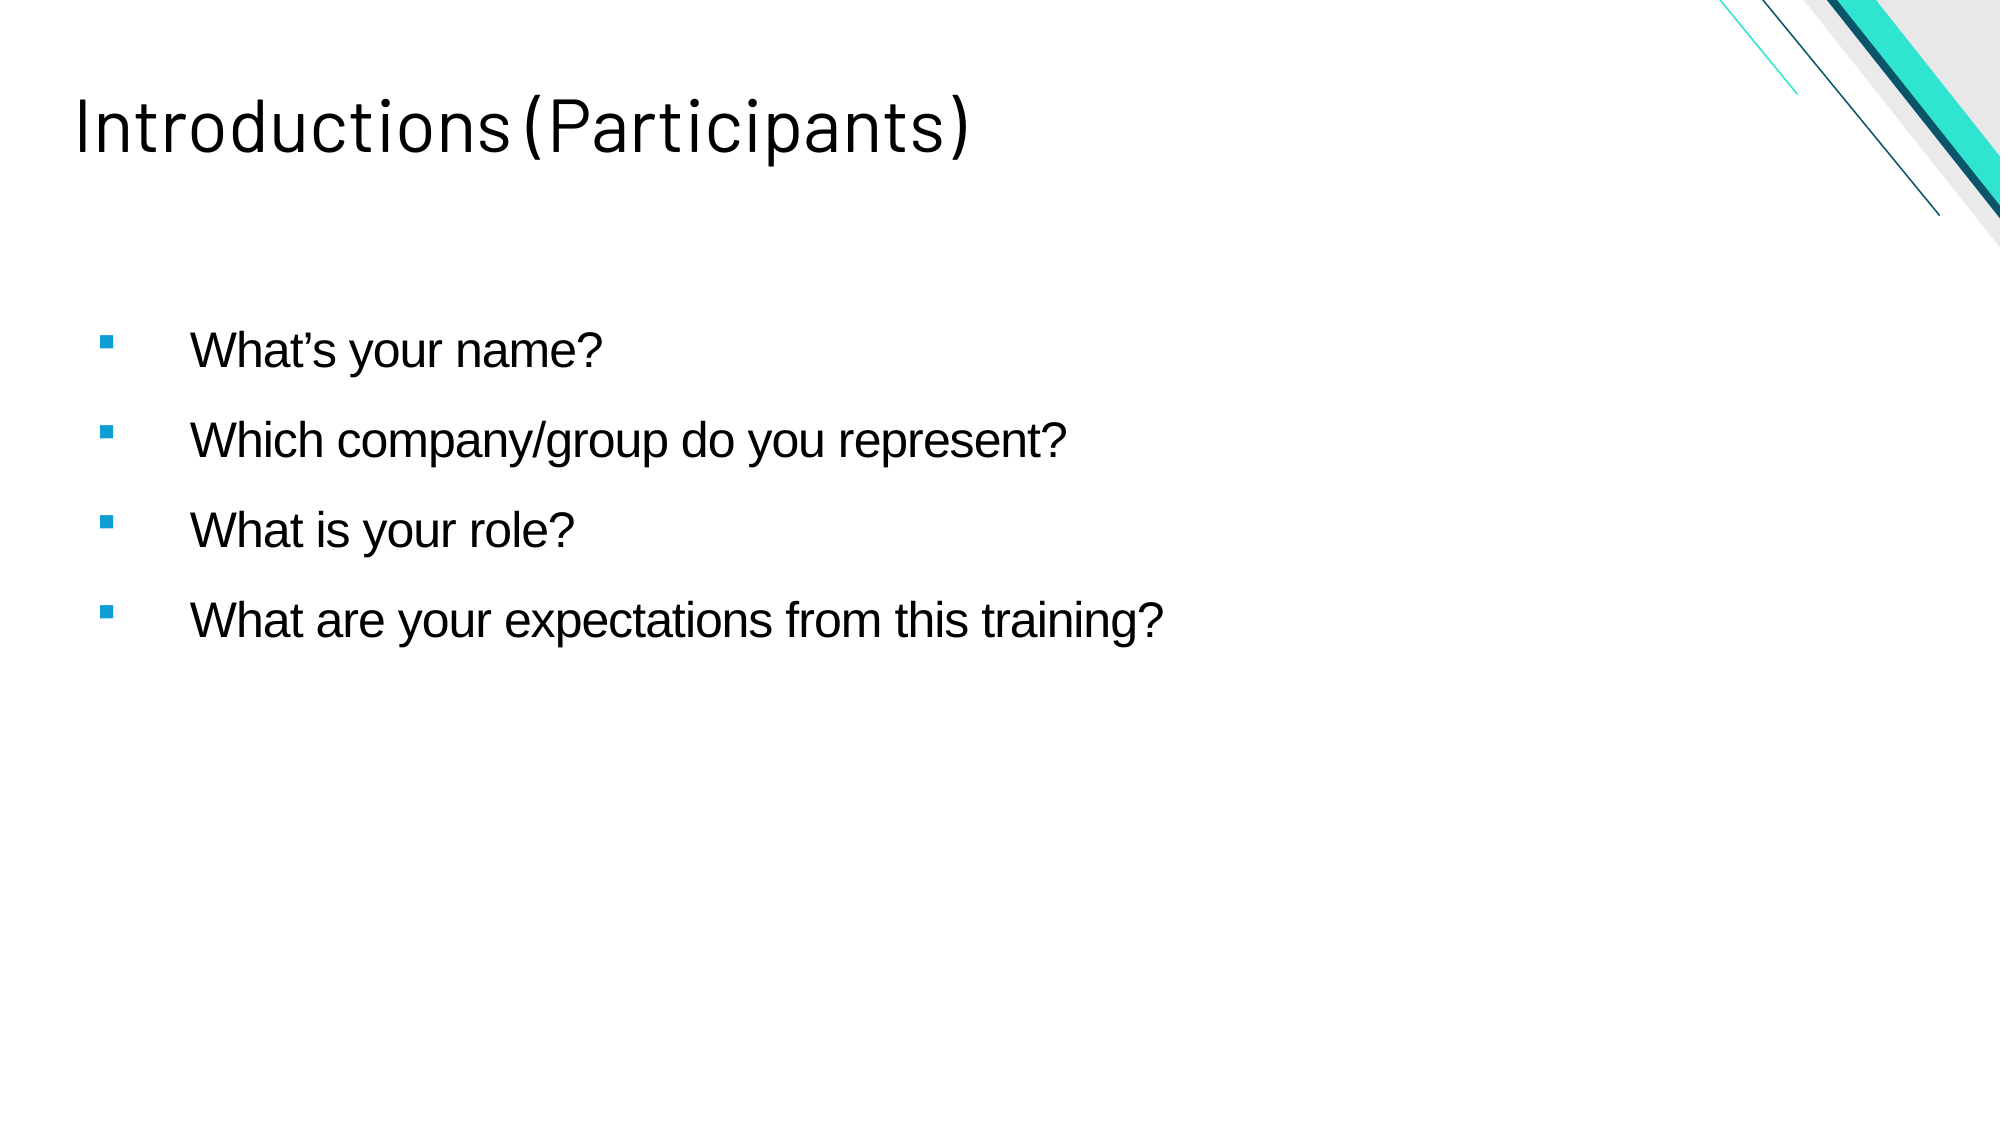

# Introductions (Participants)
What’s your name?
Which company/group do you represent?
What is your role?
What are your expectations from this training?